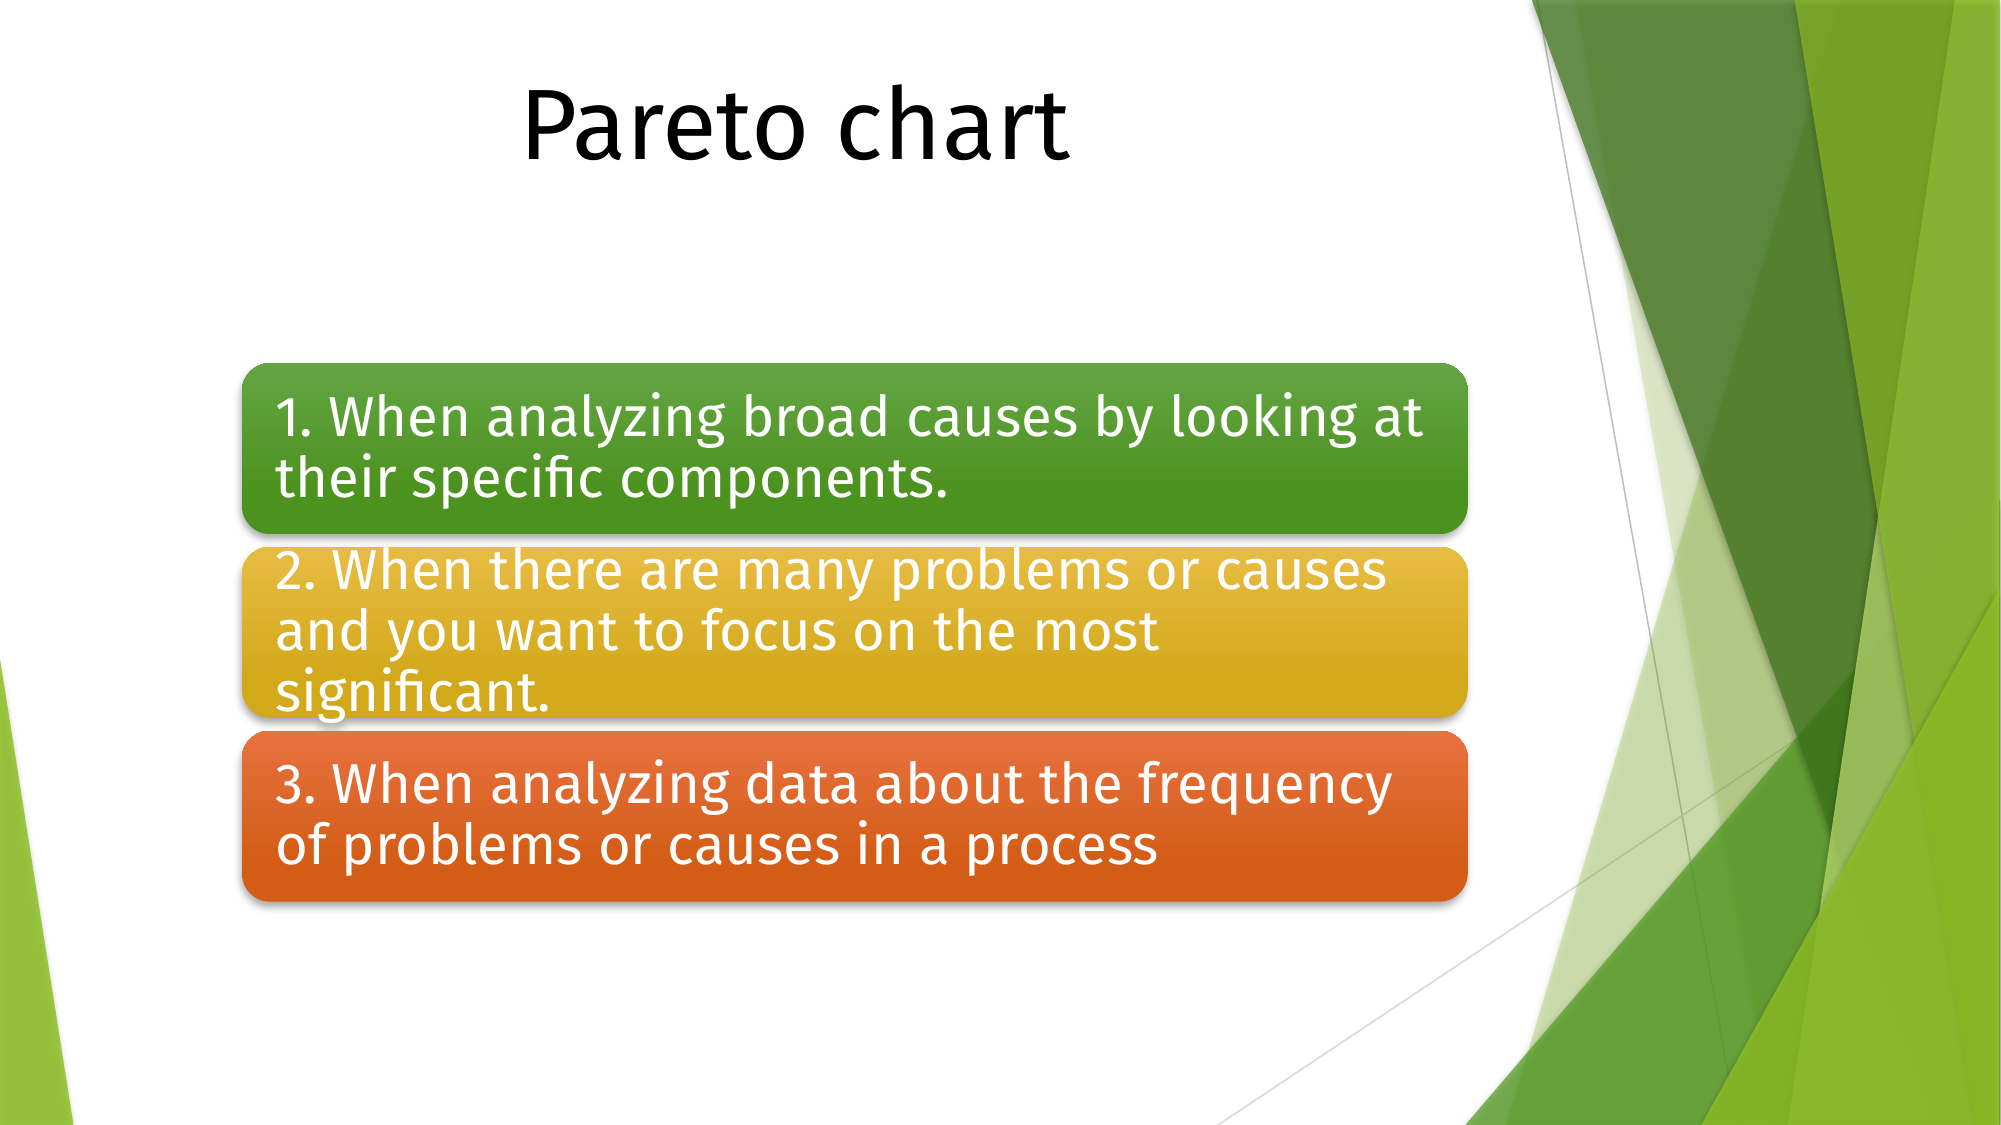

# Pareto chart
1. When analyzing broad causes by looking at their specific components.
2. When there are many problems or causes and you want to focus on the most significant.
3. When analyzing data about the frequency of problems or causes in a process